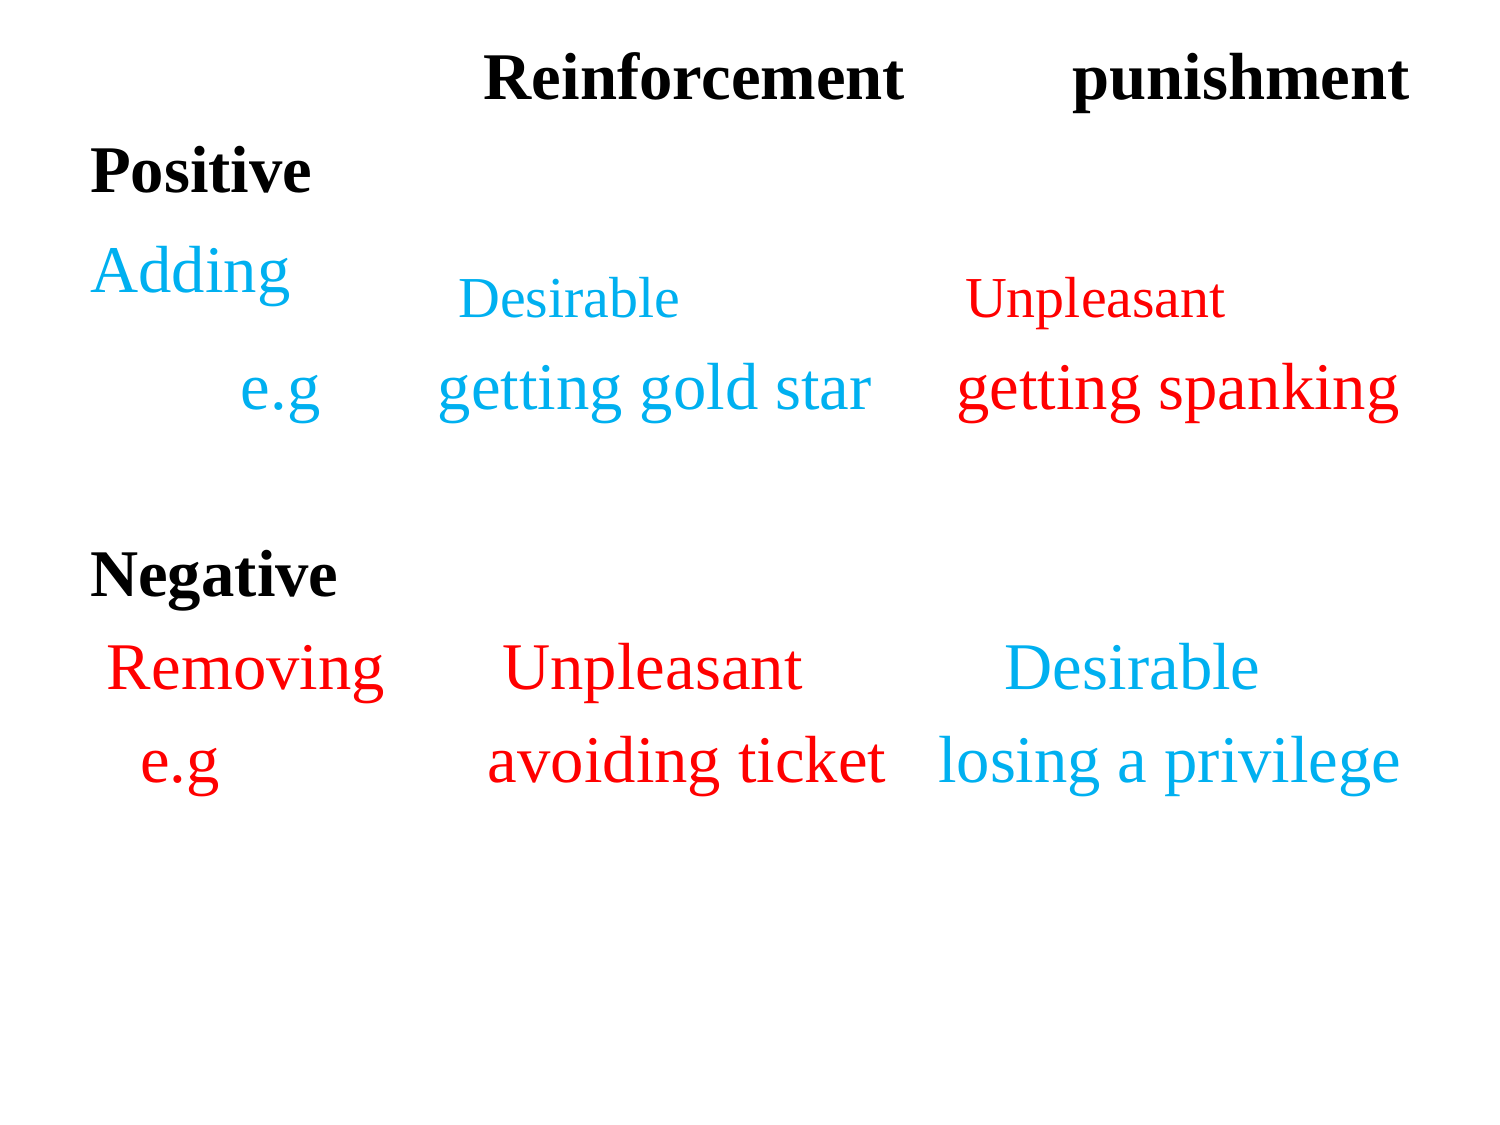

Reinforcement          punishment
Positive
Adding          Desirable                 Unpleasant
         e.g       getting gold star     getting spanking

Negative
 Removing       Unpleasant            Desirable
   e.g                avoiding ticket   losing a privilege